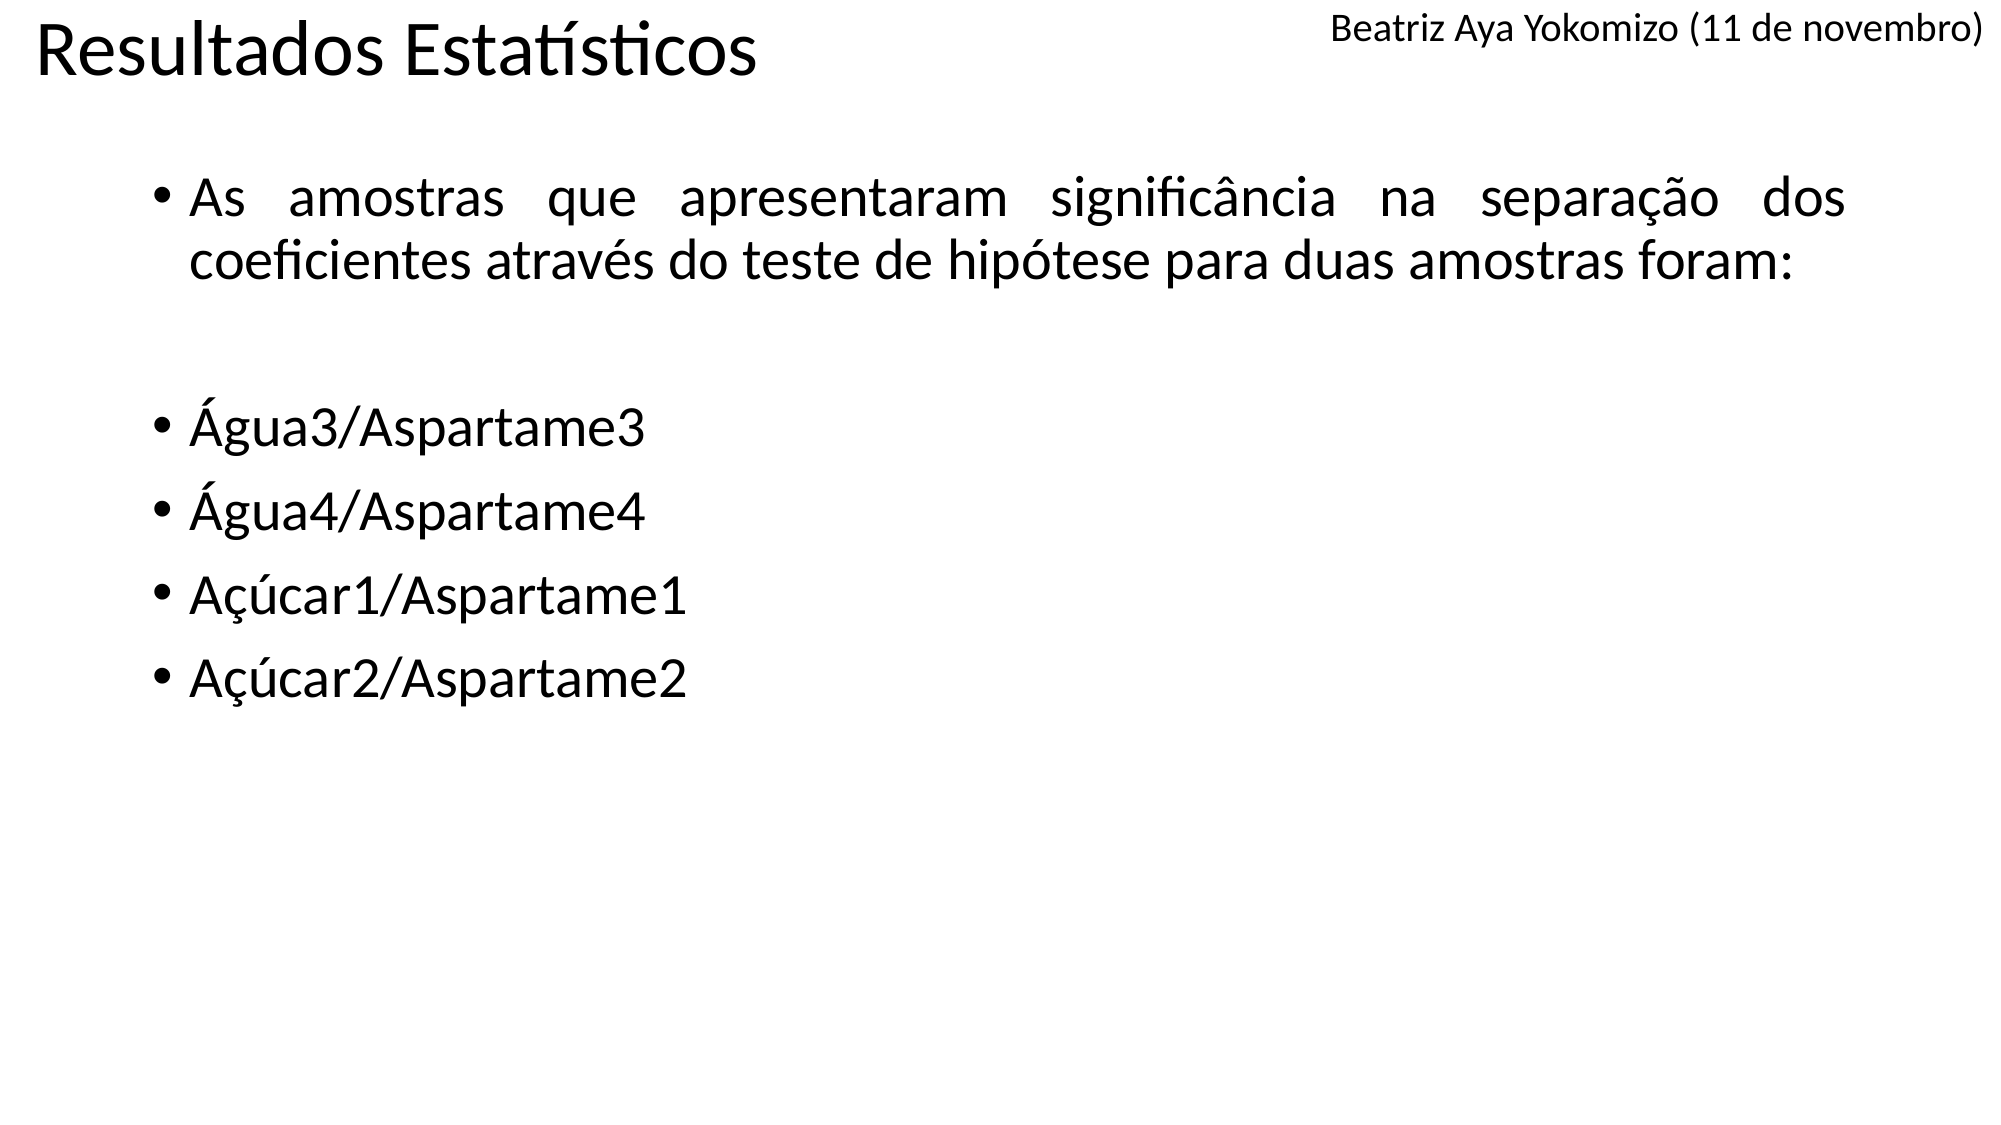

# Resultados Estatísticos
Beatriz Aya Yokomizo (11 de novembro)
As amostras que apresentaram significância na separação dos coeficientes através do teste de hipótese para duas amostras foram:

Água3/Aspartame3
Água4/Aspartame4
Açúcar1/Aspartame1
Açúcar2/Aspartame2